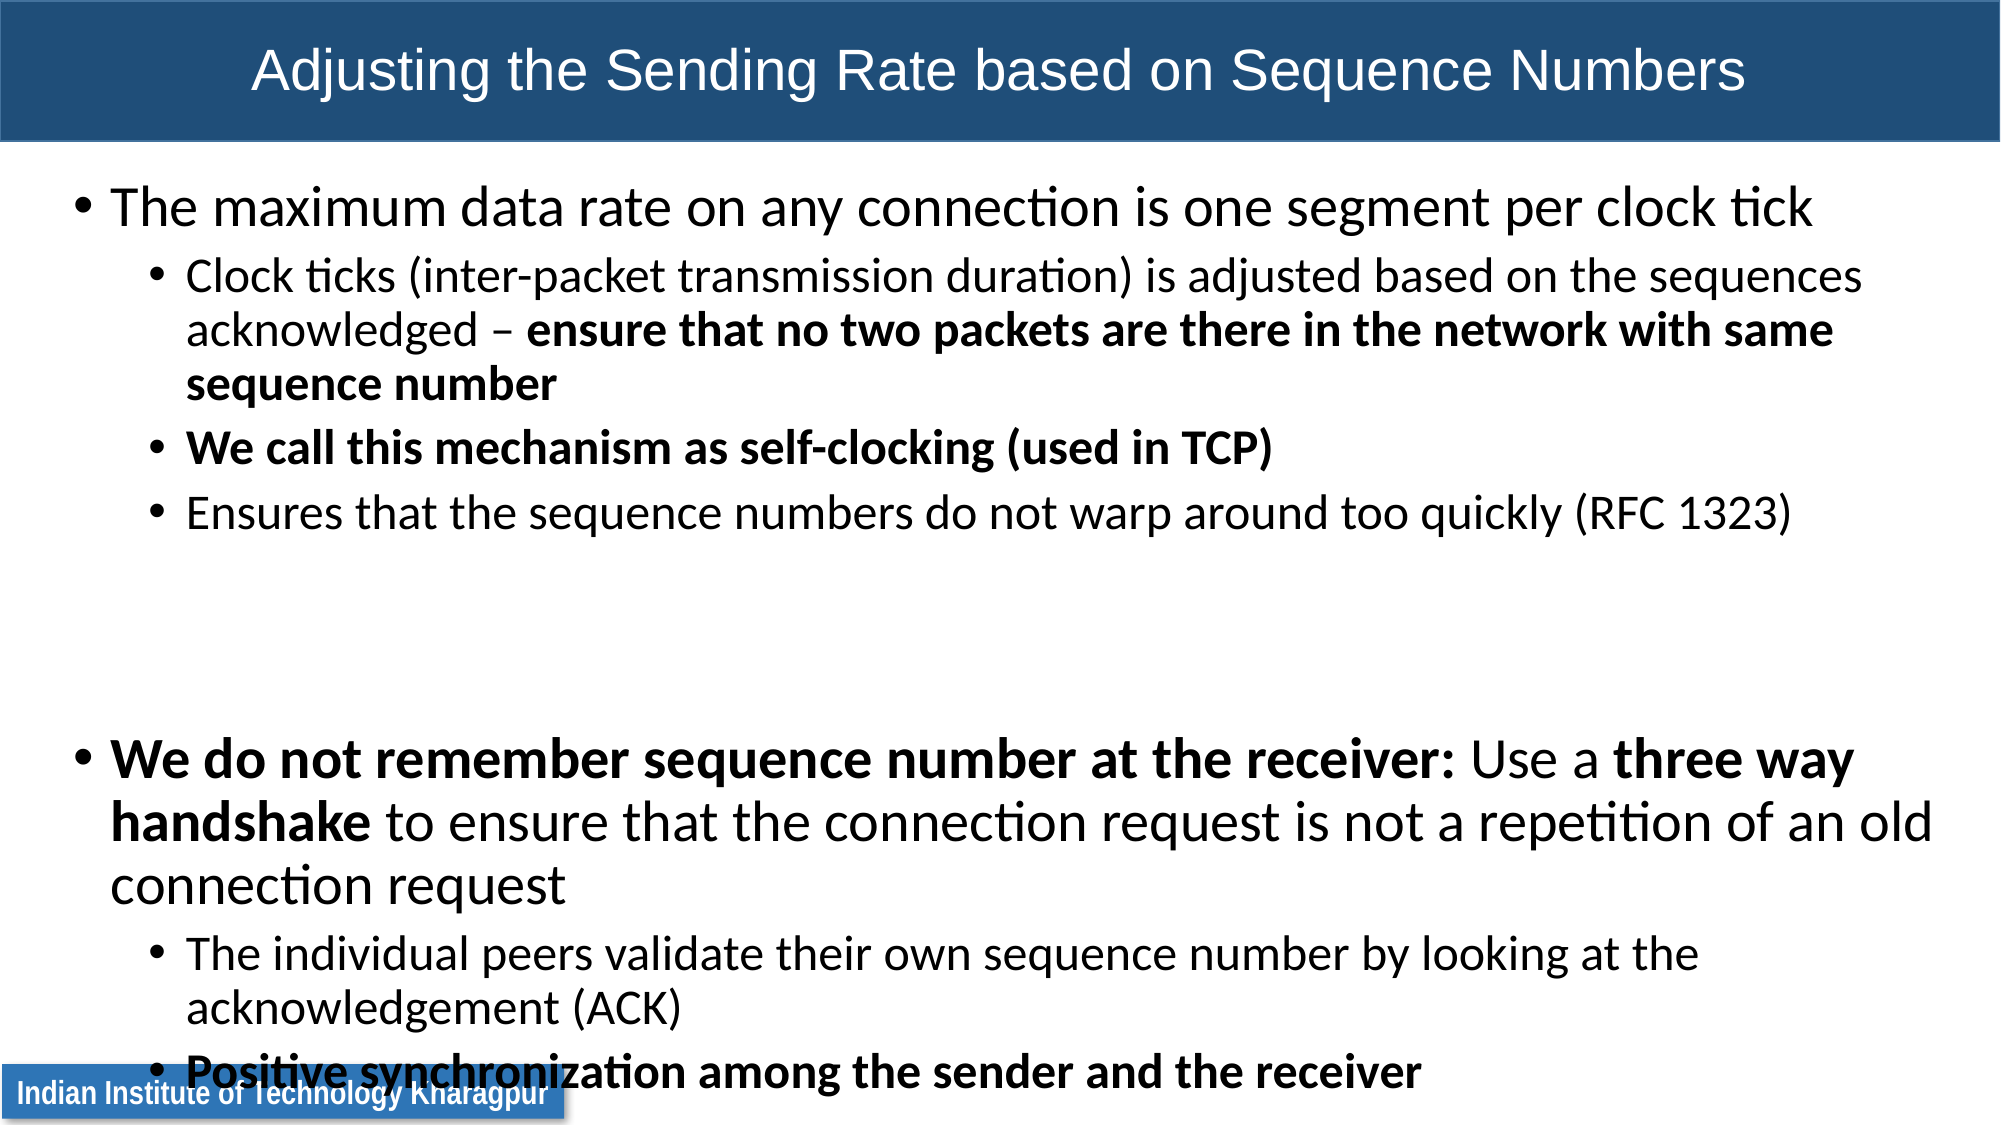

# Adjusting the Sending Rate based on Sequence Numbers
The maximum data rate on any connection is one segment per clock tick
Clock ticks (inter-packet transmission duration) is adjusted based on the sequences acknowledged – ensure that no two packets are there in the network with same sequence number
We call this mechanism as self-clocking (used in TCP)
Ensures that the sequence numbers do not warp around too quickly (RFC 1323)

We do not remember sequence number at the receiver: Use a three way handshake to ensure that the connection request is not a repetition of an old connection request
The individual peers validate their own sequence number by looking at the acknowledgement (ACK)
Positive synchronization among the sender and the receiver